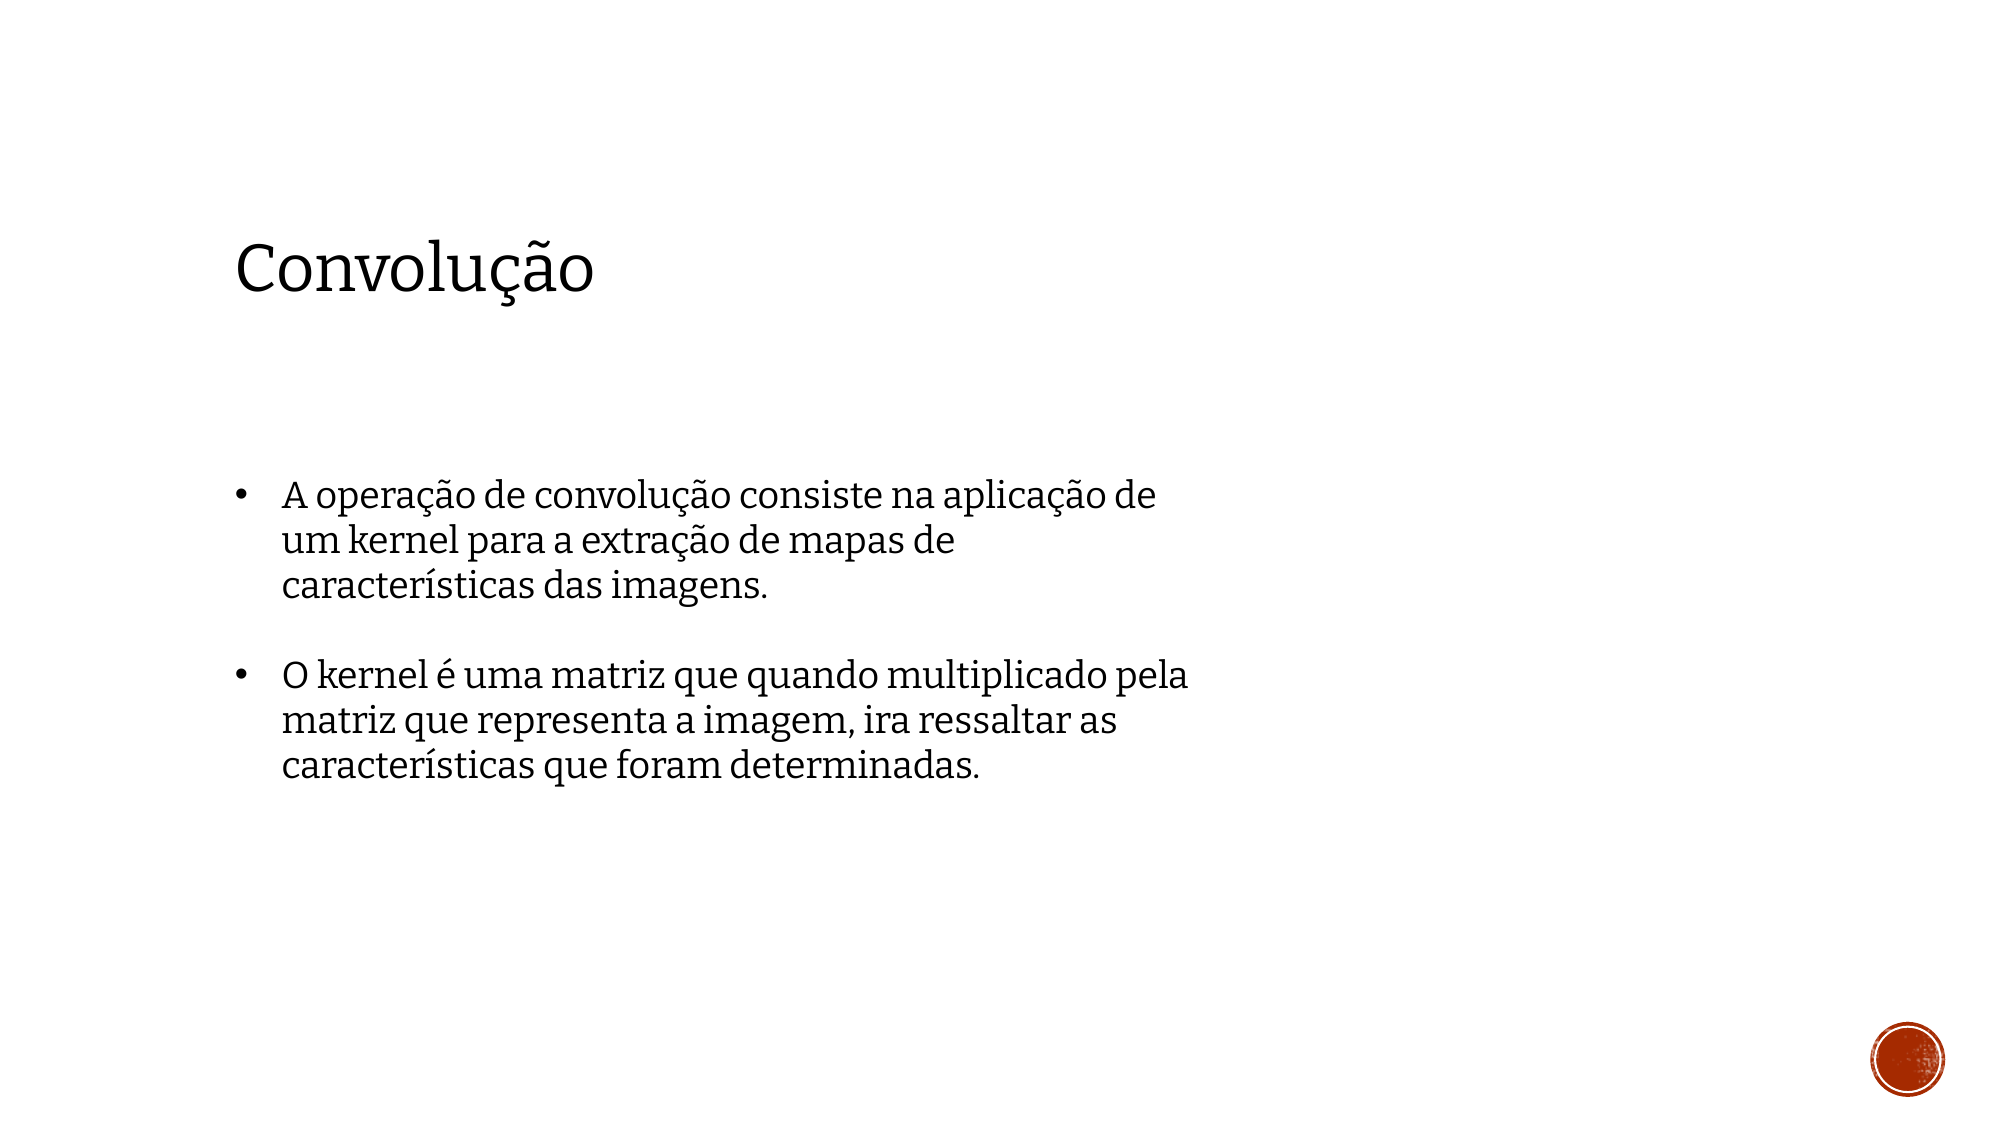

Convolução
A operação de convolução consiste na aplicação de um kernel para a extração de mapas de características das imagens.

O kernel é uma matriz que quando multiplicado pela matriz que representa a imagem, ira ressaltar as características que foram determinadas.